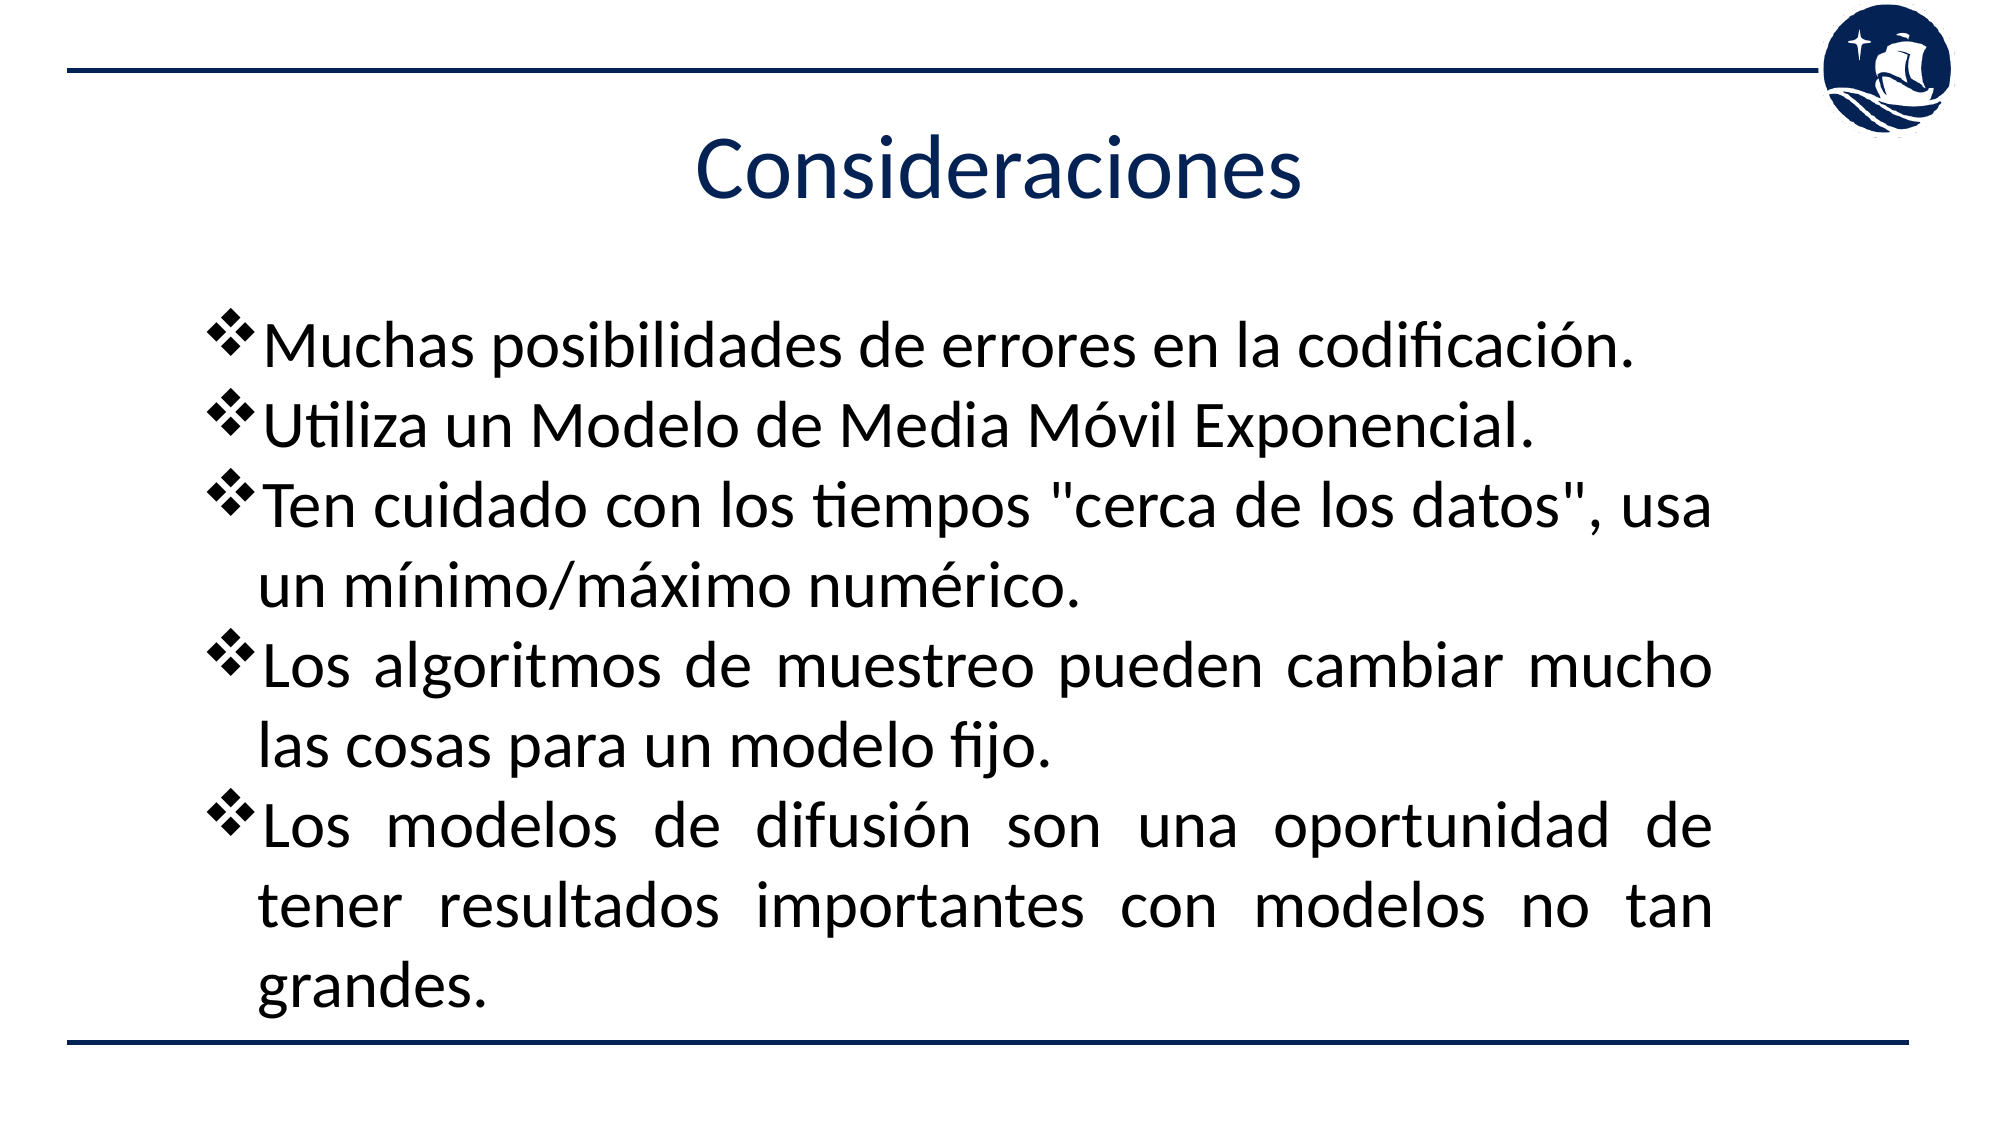

# Consideraciones
Muchas posibilidades de errores en la codificación.
Utiliza un Modelo de Media Móvil Exponencial.
Ten cuidado con los tiempos "cerca de los datos", usa un mínimo/máximo numérico.
Los algoritmos de muestreo pueden cambiar mucho las cosas para un modelo fijo.
Los modelos de difusión son una oportunidad de tener resultados importantes con modelos no tan grandes.